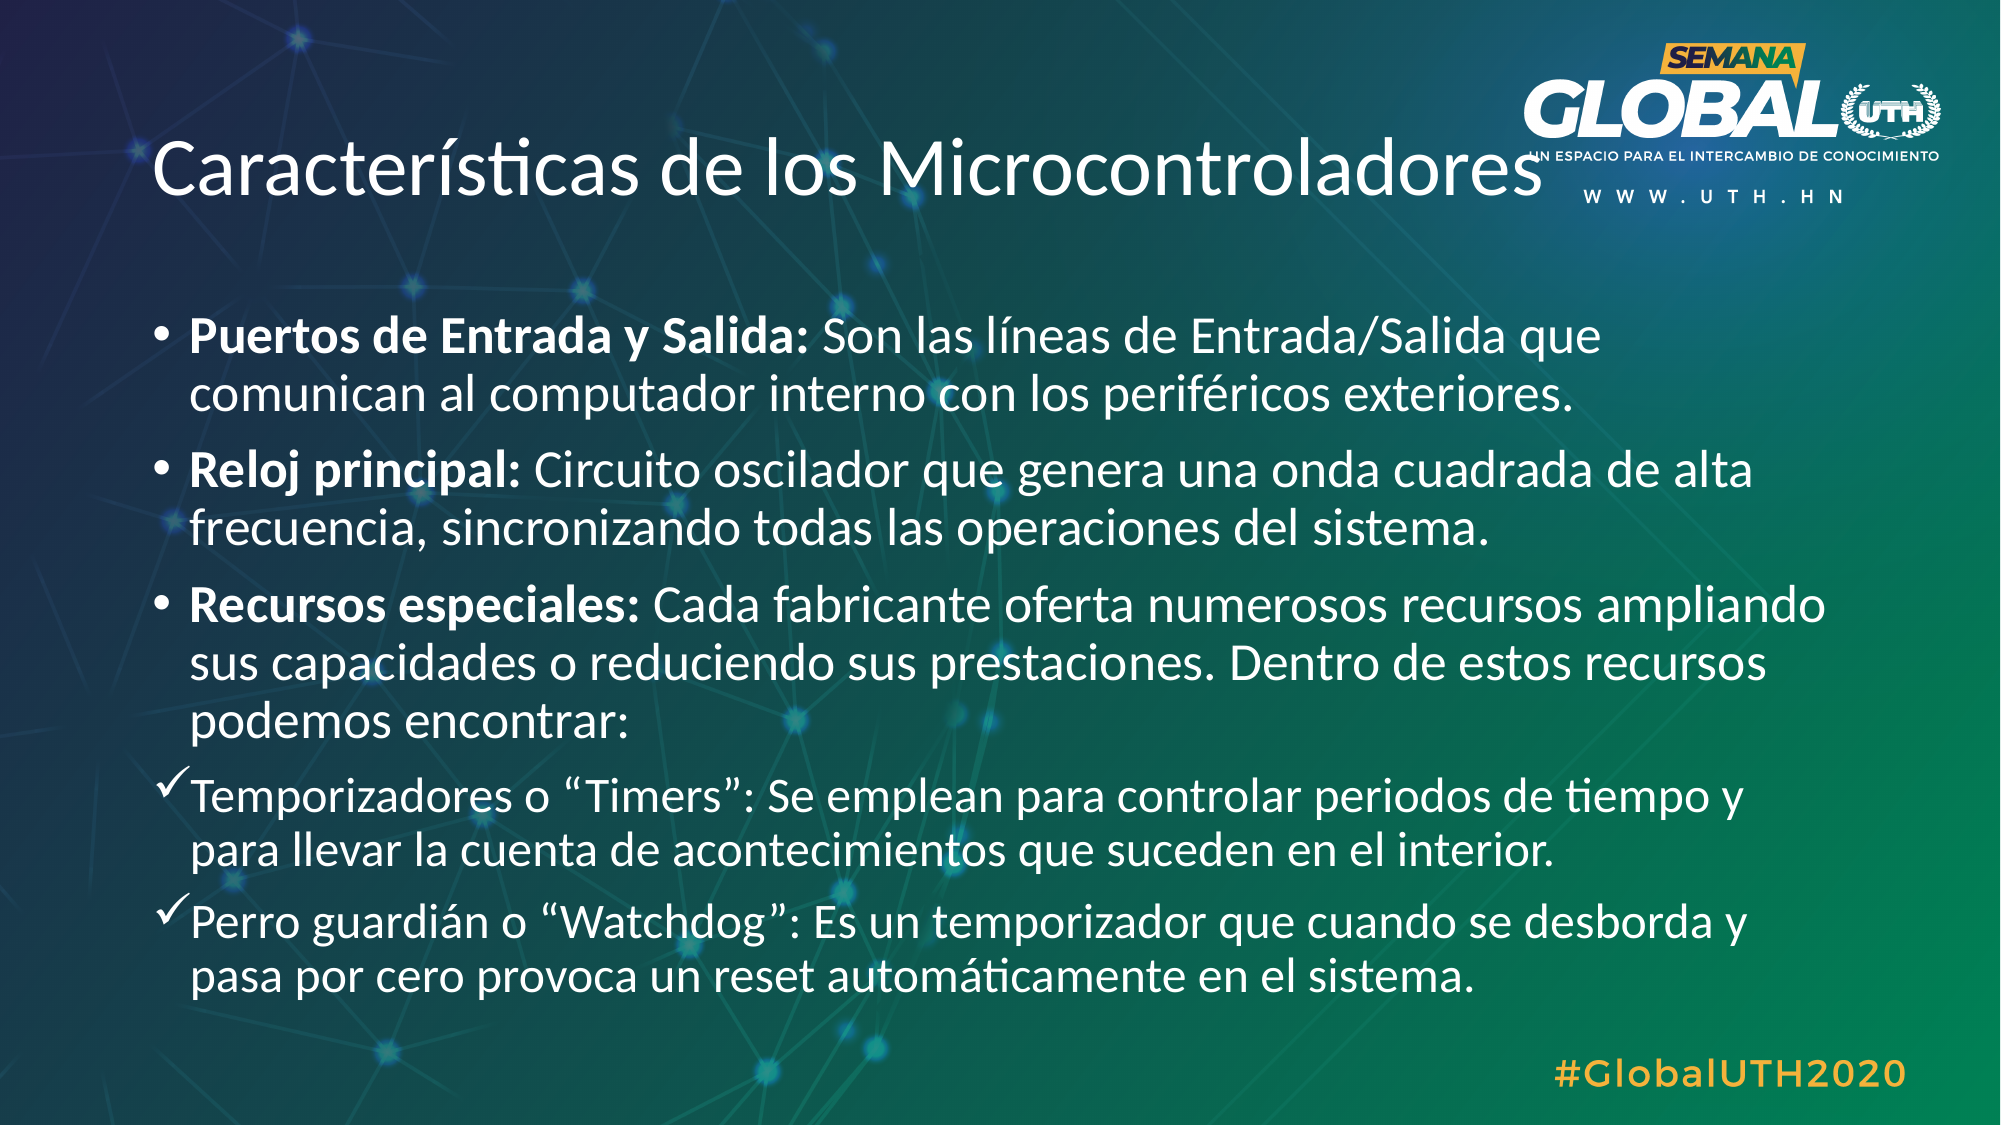

# Características de los Microcontroladores
Puertos de Entrada y Salida: Son las líneas de Entrada/Salida que comunican al computador interno con los periféricos exteriores.
Reloj principal: Circuito oscilador que genera una onda cuadrada de alta frecuencia, sincronizando todas las operaciones del sistema.
Recursos especiales: Cada fabricante oferta numerosos recursos ampliando sus capacidades o reduciendo sus prestaciones. Dentro de estos recursos podemos encontrar:
Temporizadores o “Timers”: Se emplean para controlar periodos de tiempo y para llevar la cuenta de acontecimientos que suceden en el interior.
Perro guardián o “Watchdog”: Es un temporizador que cuando se desborda y pasa por cero provoca un reset automáticamente en el sistema.